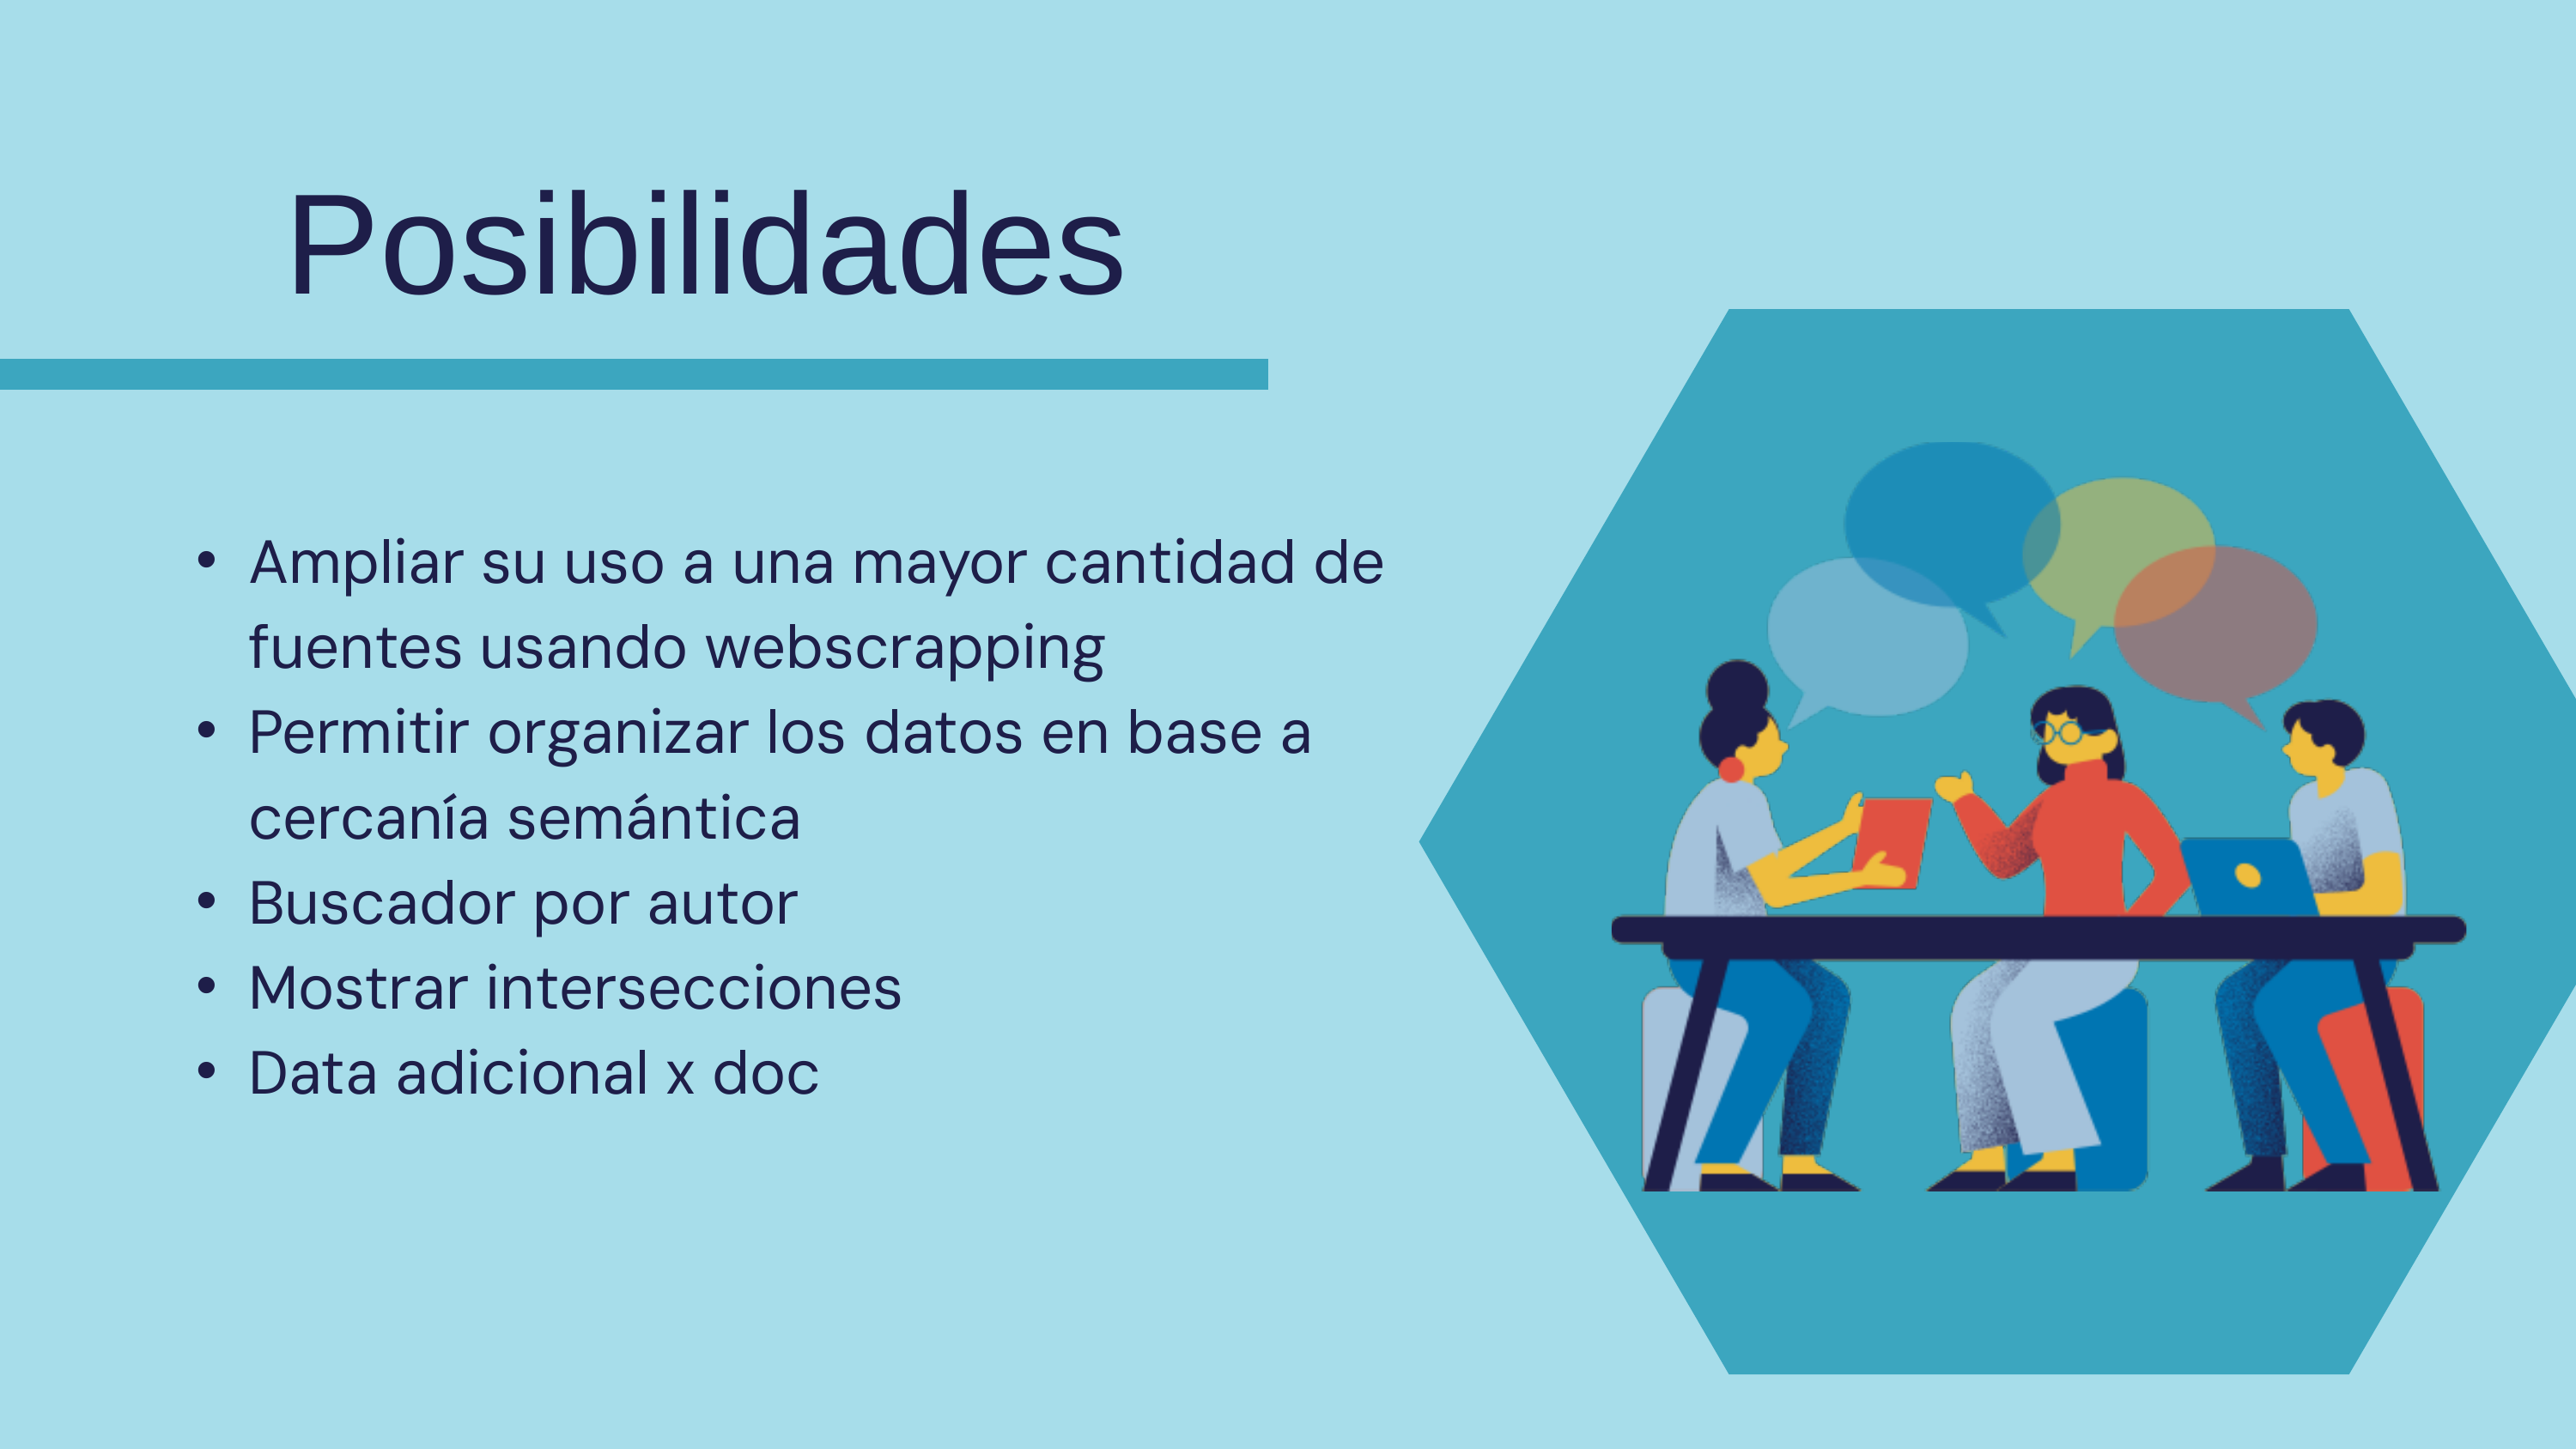

Posibilidades

Ampliar su uso a una mayor cantidad de fuentes usando webscrapping
Permitir organizar los datos en base a cercanía semántica
Buscador por autor
Mostrar intersecciones
Data adicional x doc